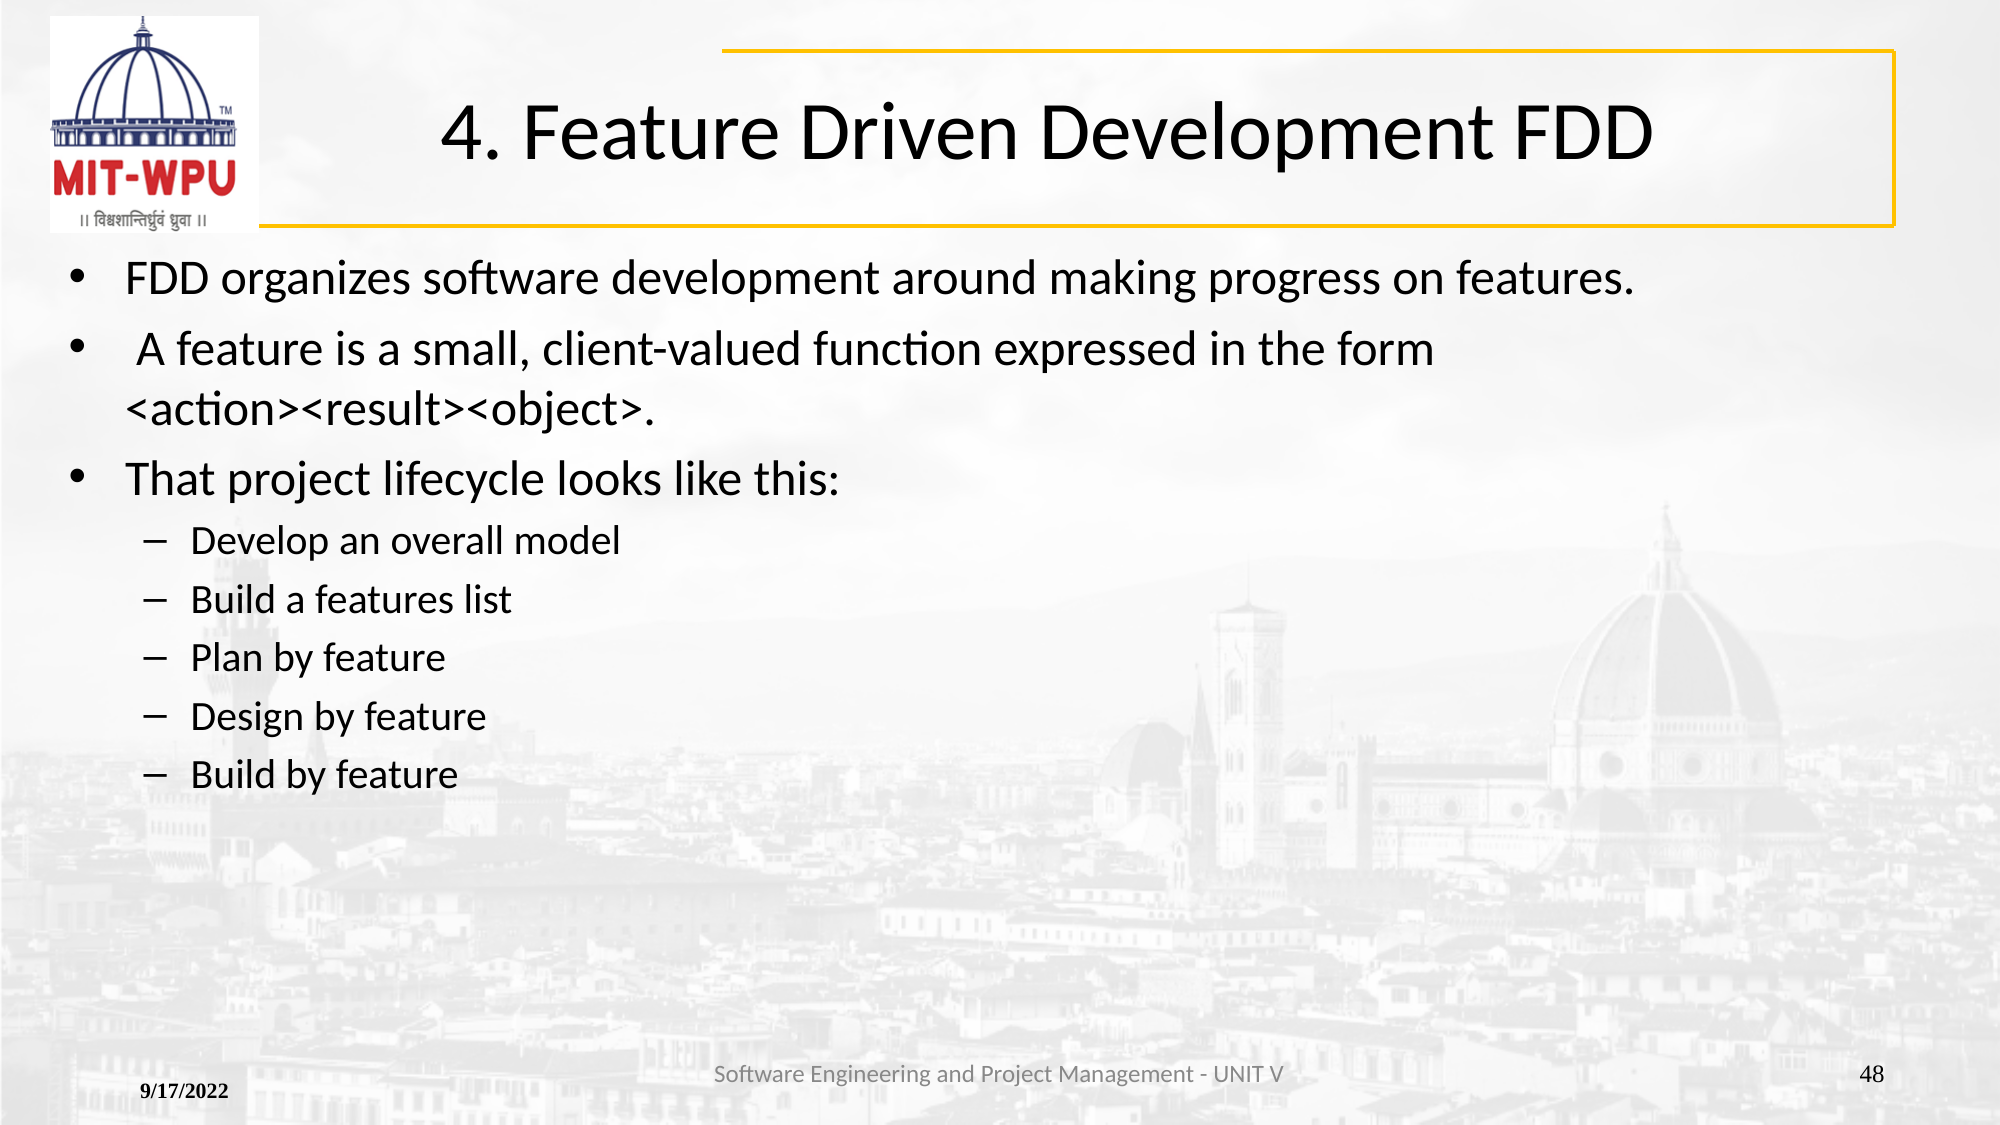

# 4. Feature Driven Development FDD
FDD organizes software development around making progress on features.
 A feature is a small, client-valued function expressed in the form <action><result><object>.
That project lifecycle looks like this:
Develop an overall model
Build a features list
Plan by feature
Design by feature
Build by feature

Software Engineering and Project Management - UNIT V
48
9/17/2022